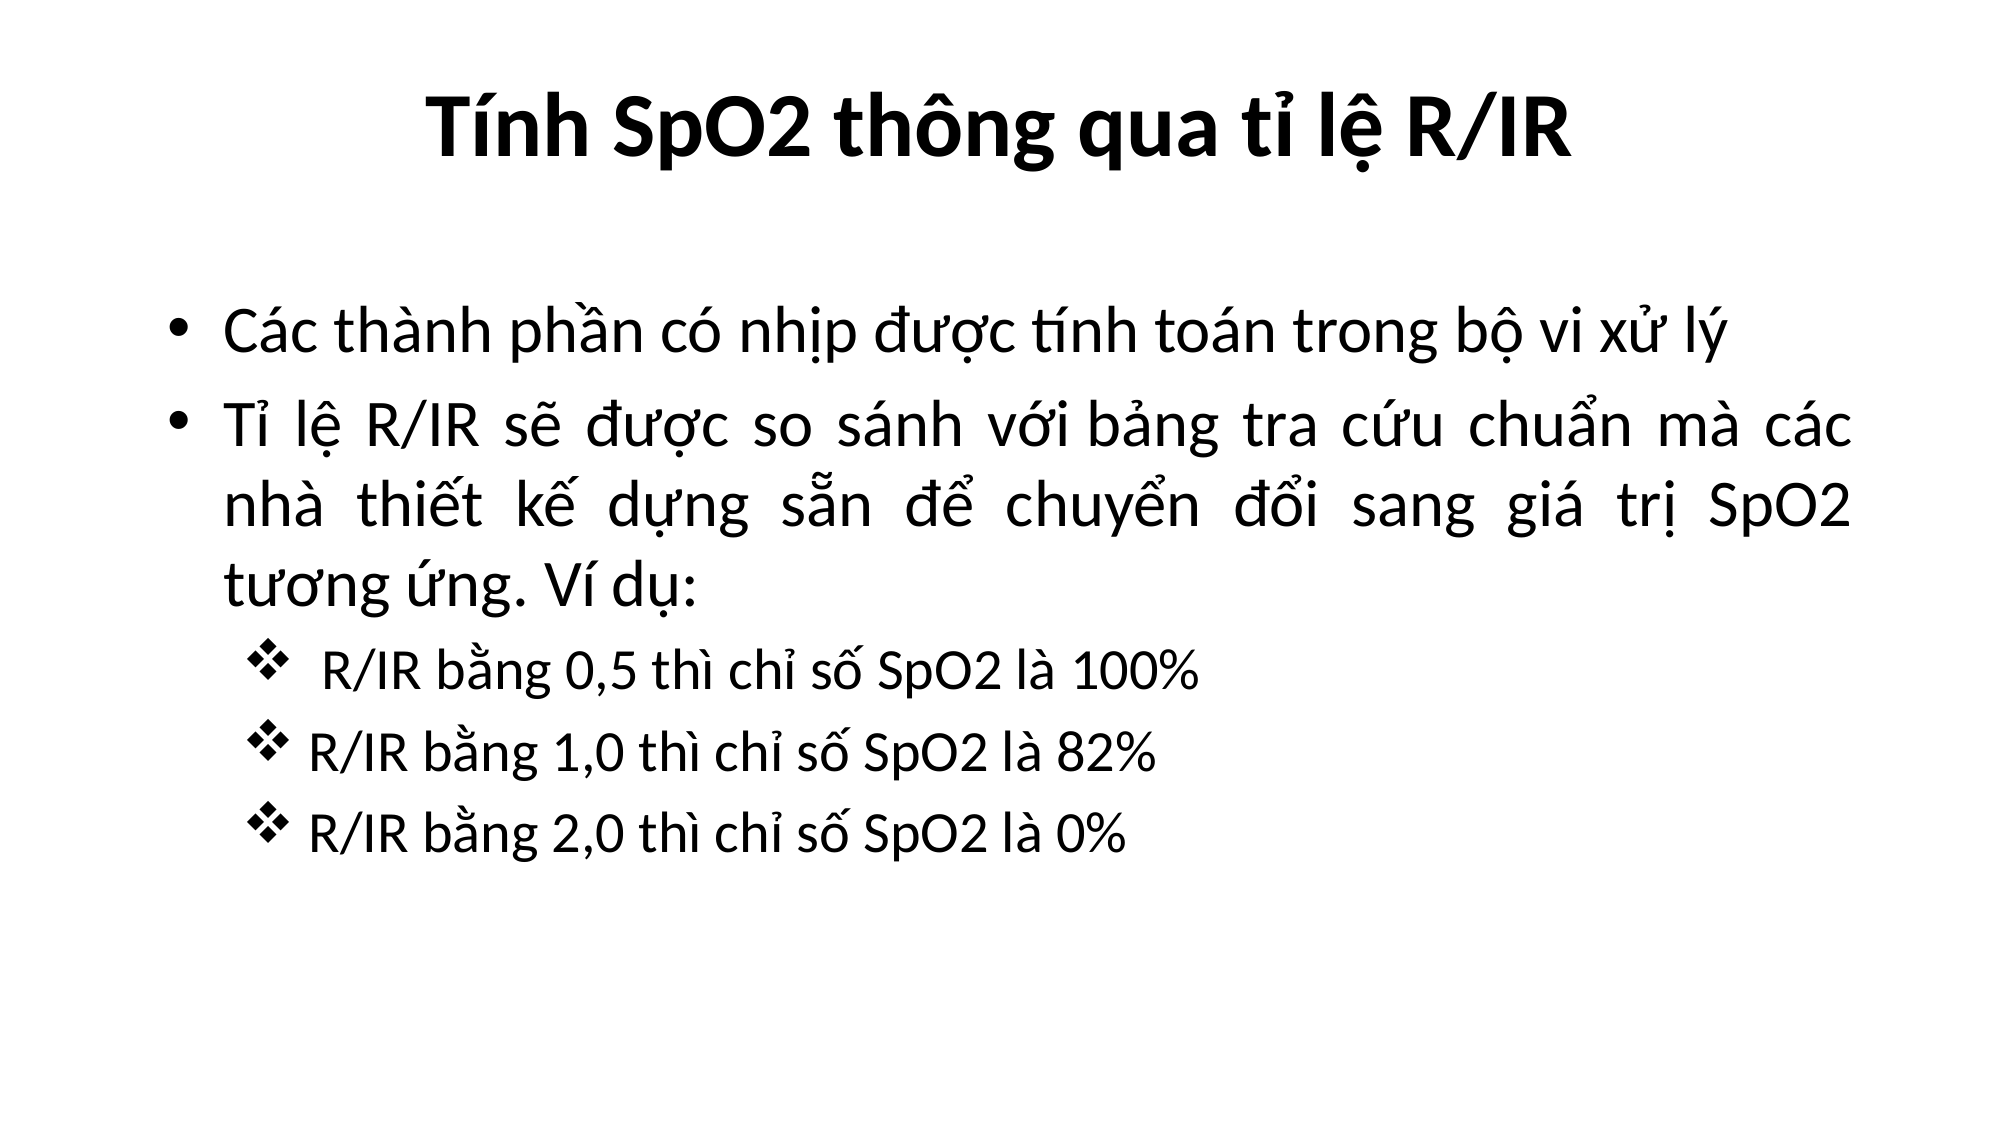

# Tính SpO2 thông qua tỉ lệ R/IR
Các thành phần có nhịp được tính toán trong bộ vi xử lý
Tỉ lệ R/IR sẽ được so sánh với bảng tra cứu chuẩn mà các nhà thiết kế dựng sẵn để chuyển đổi sang giá trị SpO2 tương ứng. Ví dụ:
  R/IR bằng 0,5 thì chỉ số SpO2 là 100%
 R/IR bằng 1,0 thì chỉ số SpO2 là 82%
 R/IR bằng 2,0 thì chỉ số SpO2 là 0%